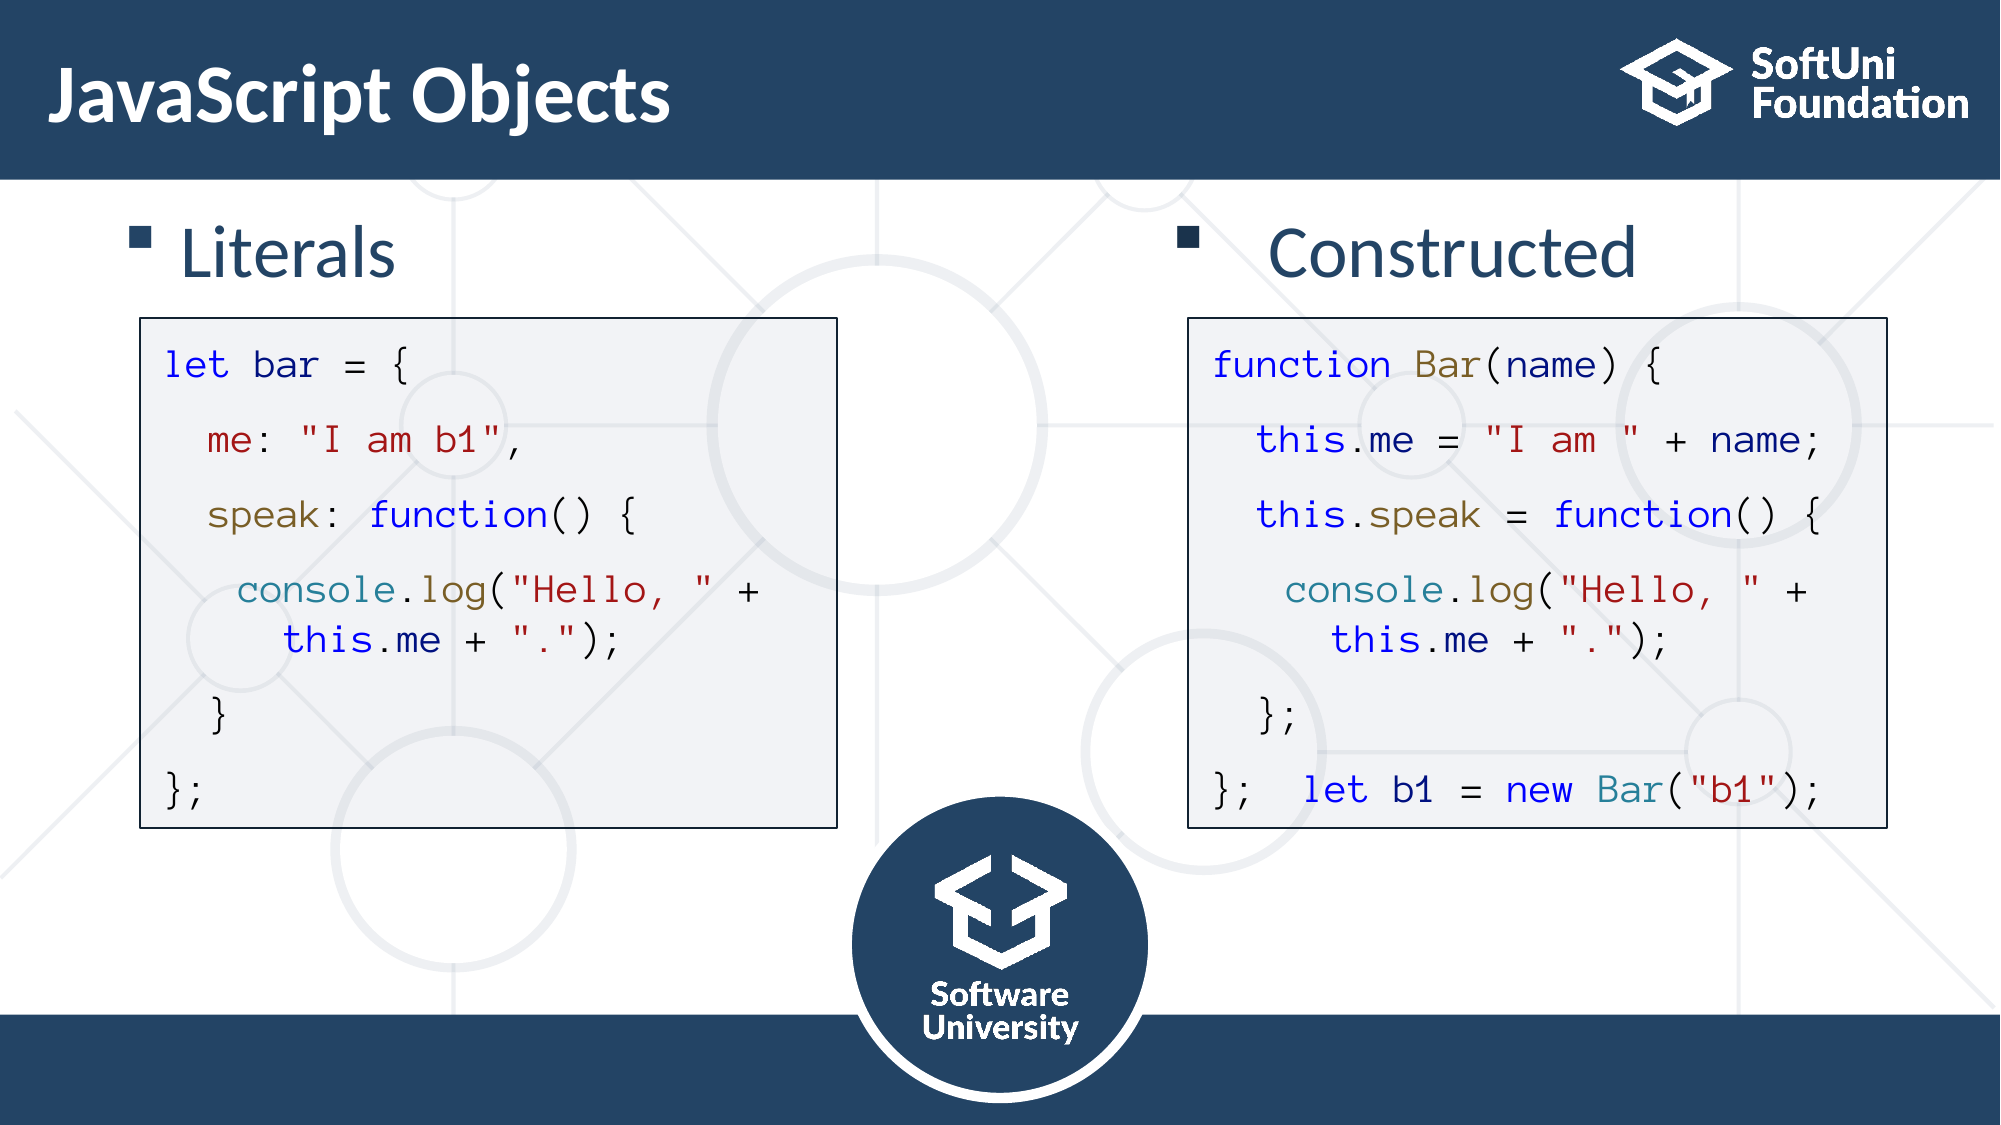

# JavaScript Objects
Literals

 Constructed
function Bar(name) {
  this.me = "I am " + name;
  this.speak = function() {
console.log("Hello, " + 
  this.me + ".");
  };
};  let b1 = new Bar("b1");
let bar = {
  me: "I am b1",
  speak: function() {
console.log("Hello, " +
  this.me + ".");
  }
};